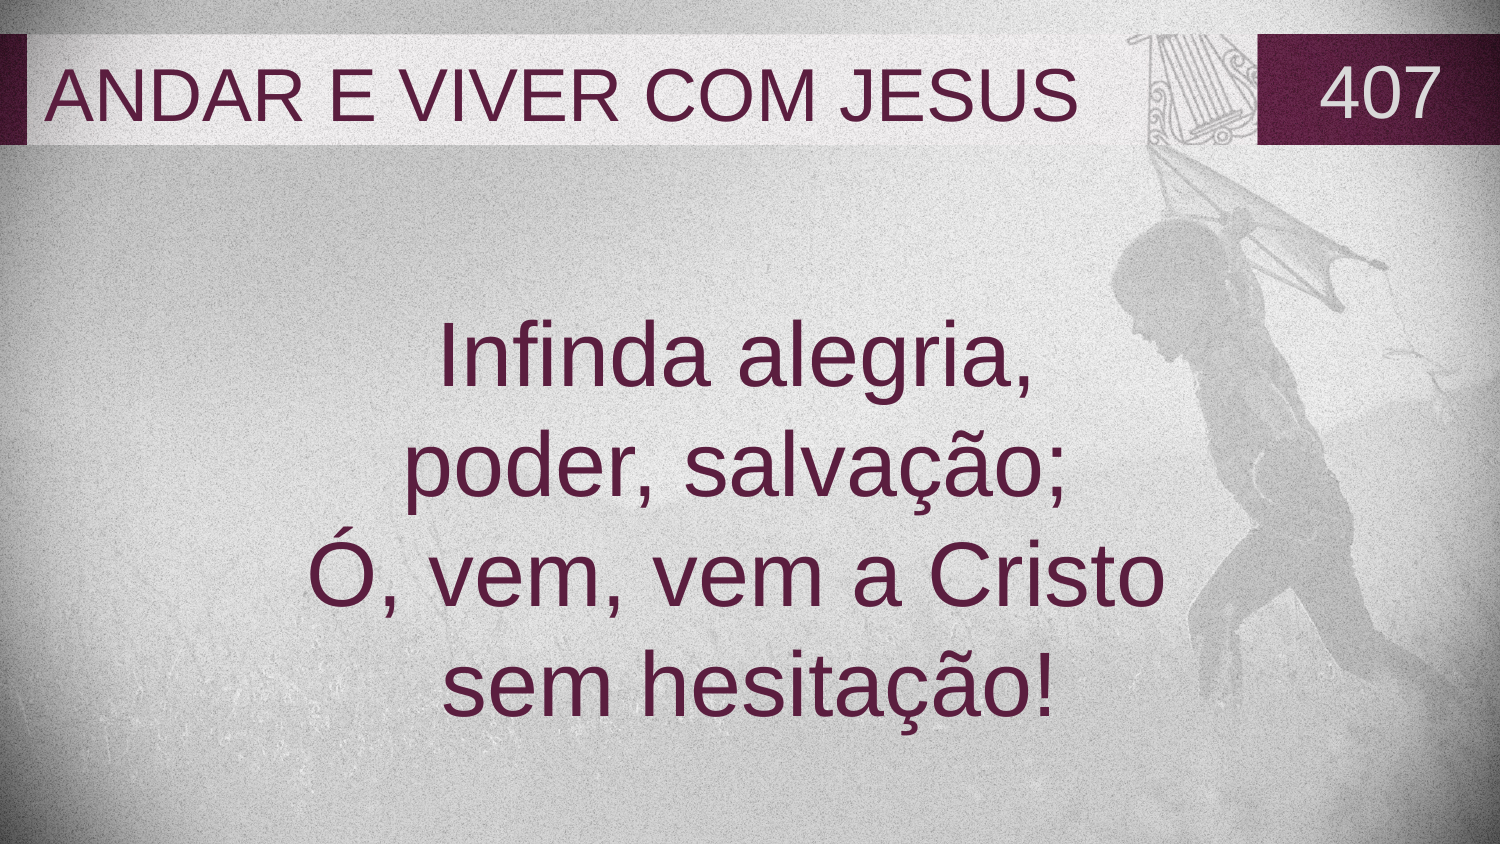

# ANDAR E VIVER COM JESUS
407
Infinda alegria,
poder, salvação;
Ó, vem, vem a Cristo
sem hesitação!